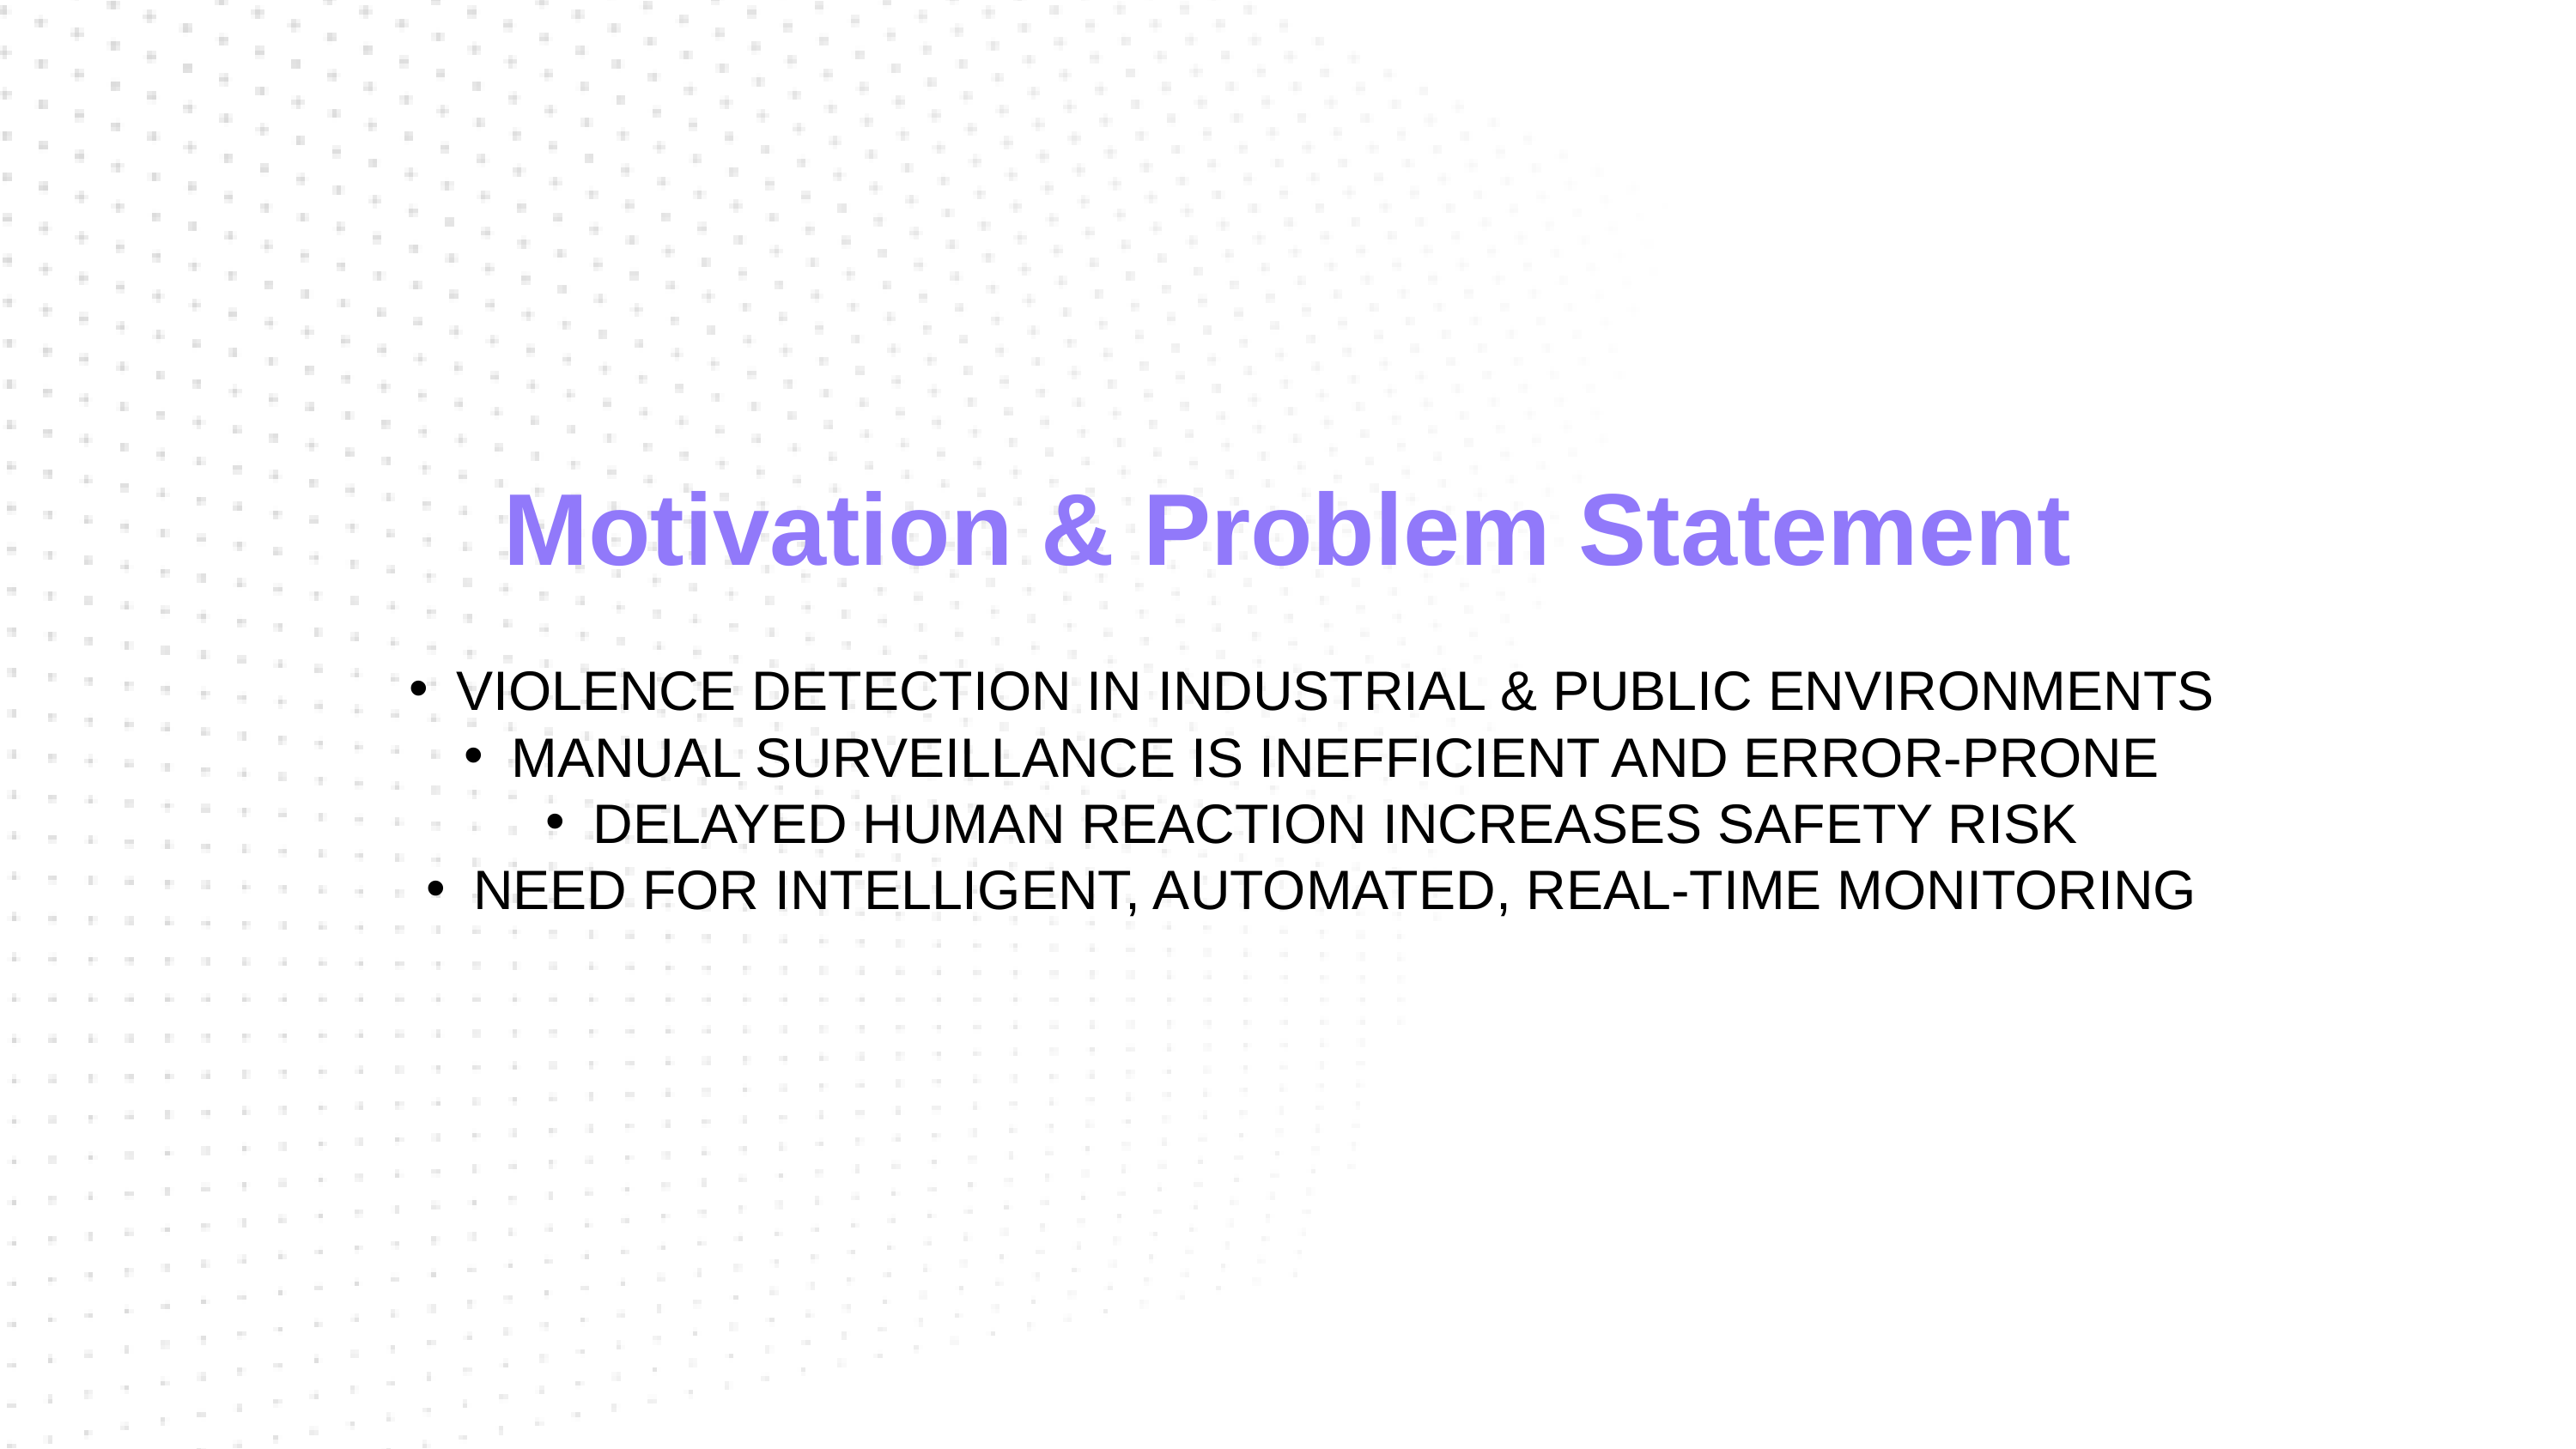

Motivation & Problem Statement
VIOLENCE DETECTION IN INDUSTRIAL & PUBLIC ENVIRONMENTS
MANUAL SURVEILLANCE IS INEFFICIENT AND ERROR-PRONE
DELAYED HUMAN REACTION INCREASES SAFETY RISK
NEED FOR INTELLIGENT, AUTOMATED, REAL-TIME MONITORING